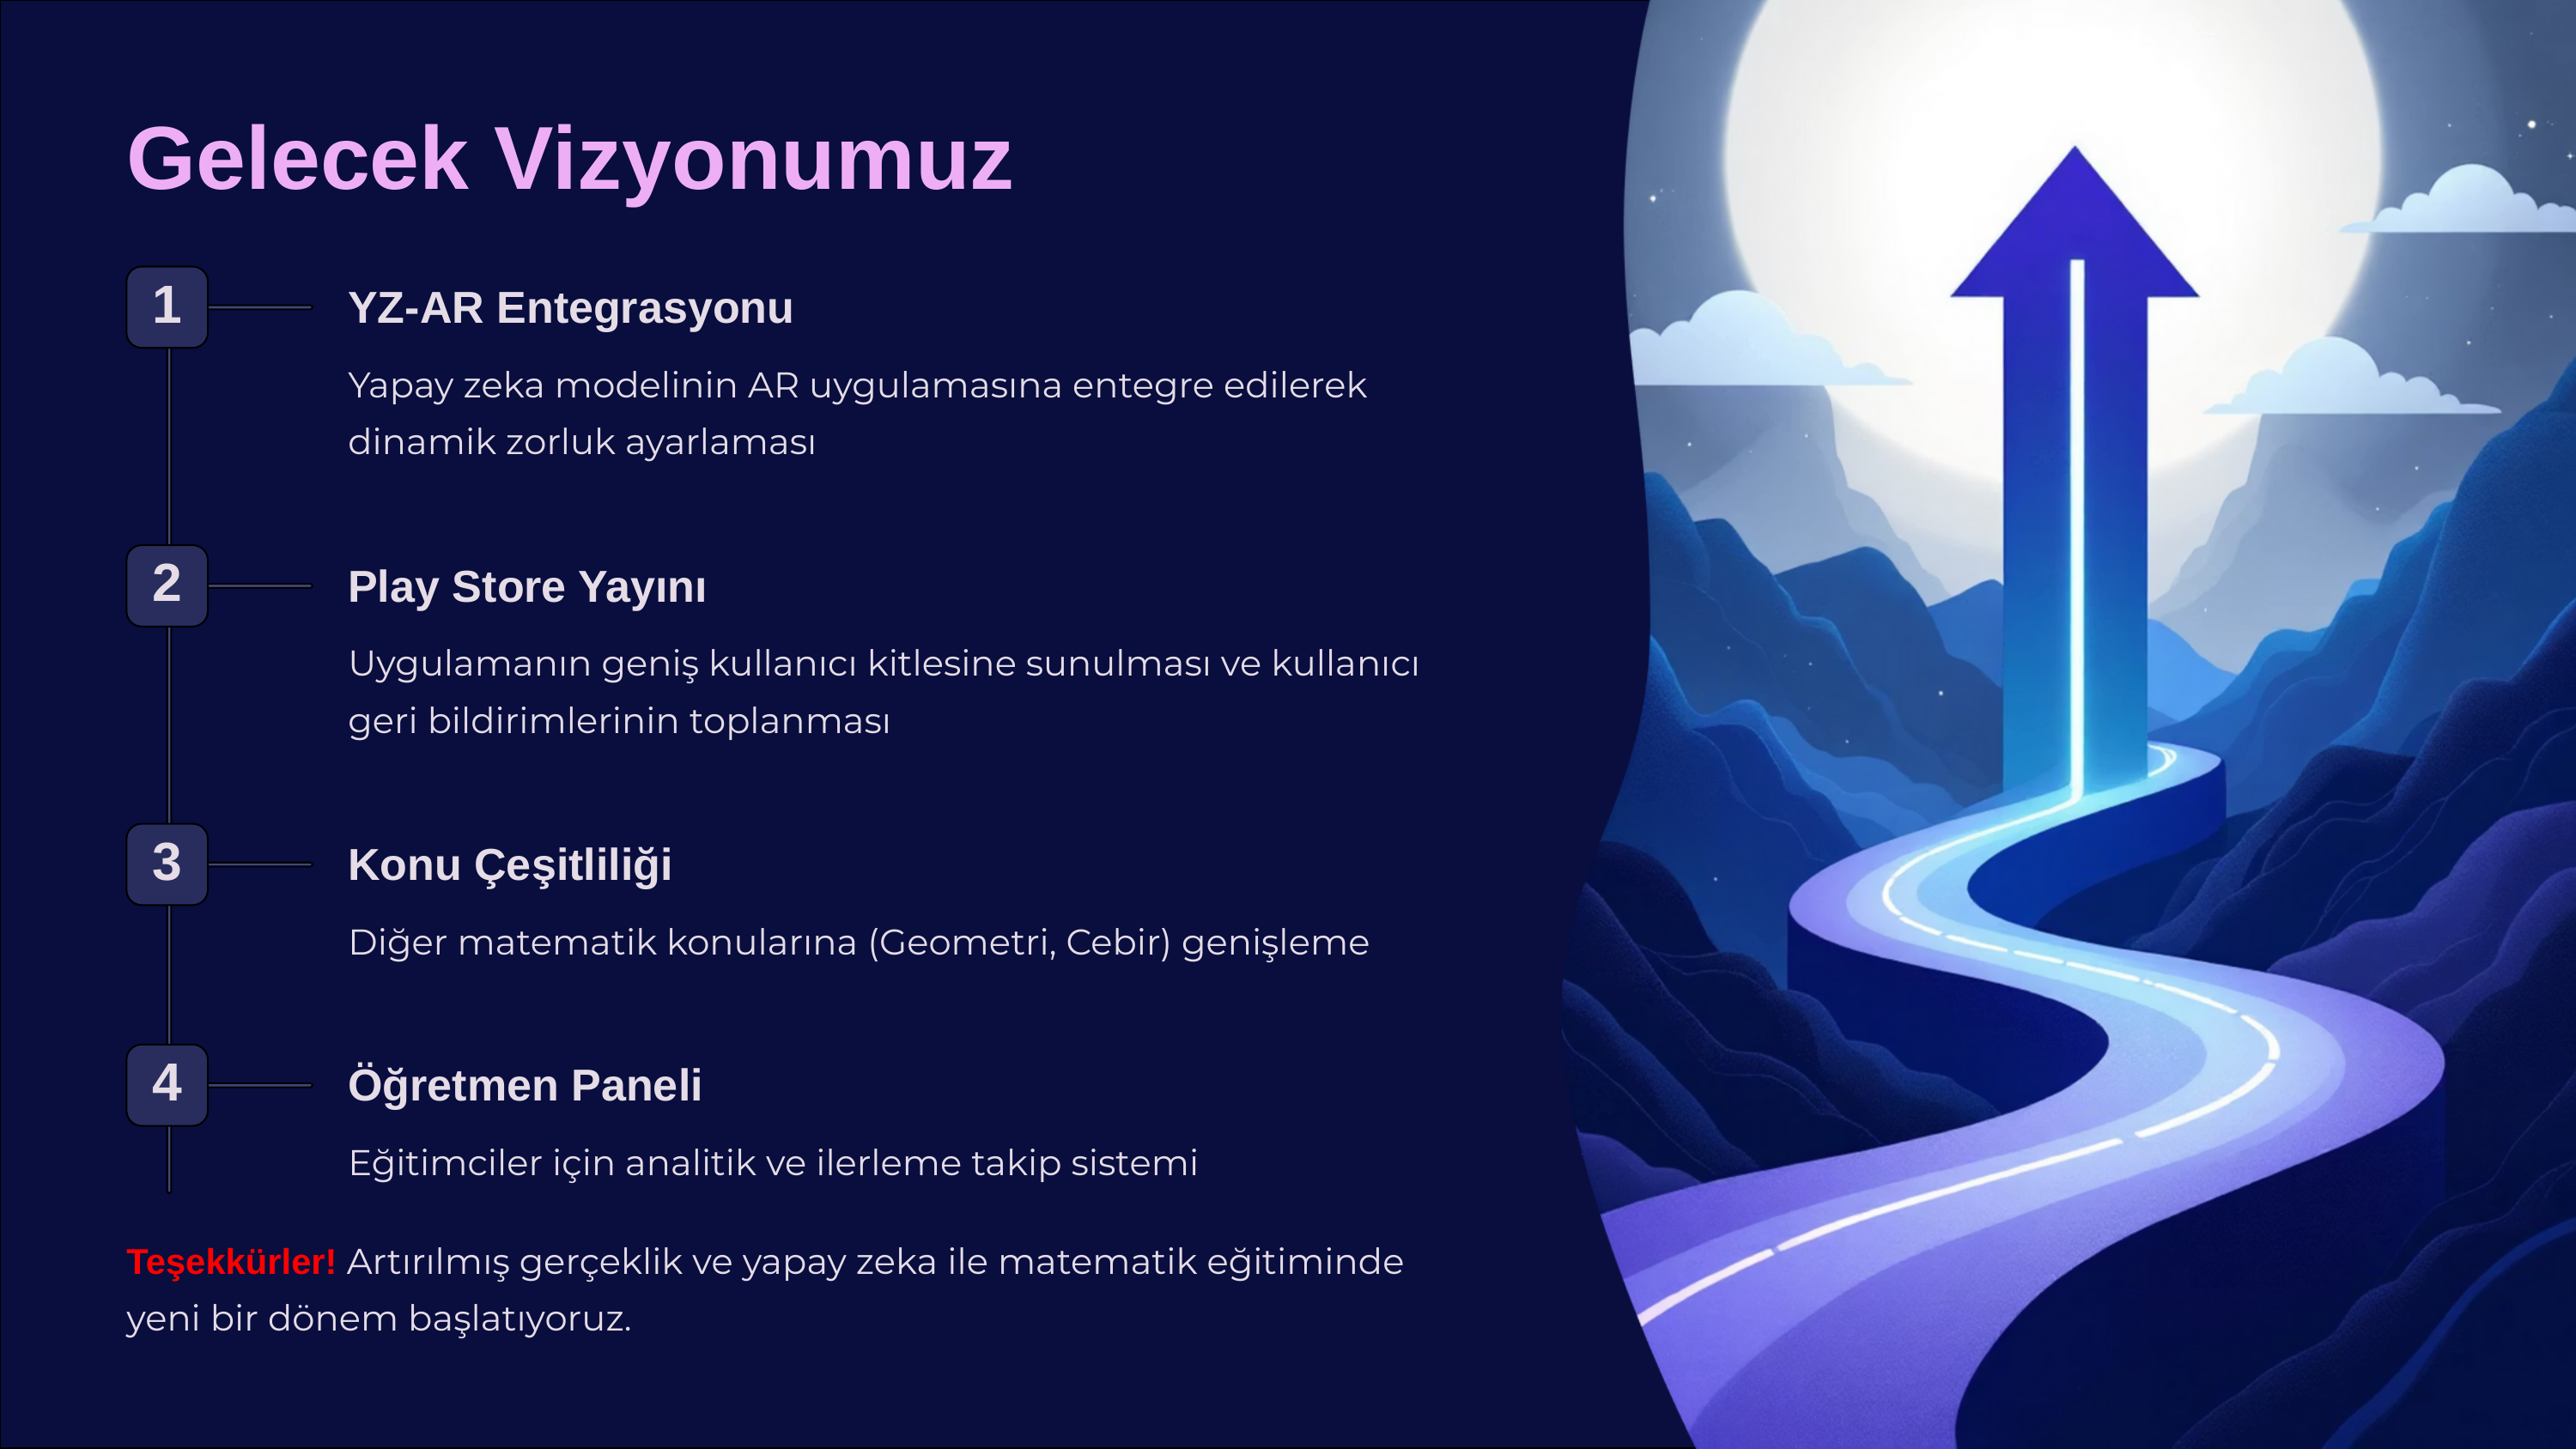

Gelecek Vizyonumuz

YZ-AR Entegrasyonu
1

Yapay zeka modelinin AR uygulamasına entegre edilerek dinamik zorluk ayarlaması

Play Store Yayını
2

Uygulamanın geniş kullanıcı kitlesine sunulması ve kullanıcı geri bildirimlerinin toplanması

Konu Çeşitliliği
3

Diğer matematik konularına (Geometri, Cebir) genişleme

Öğretmen Paneli
4

Eğitimciler için analitik ve ilerleme takip sistemi
Teşekkürler! Artırılmış gerçeklik ve yapay zeka ile matematik eğitiminde yeni bir dönem başlatıyoruz.